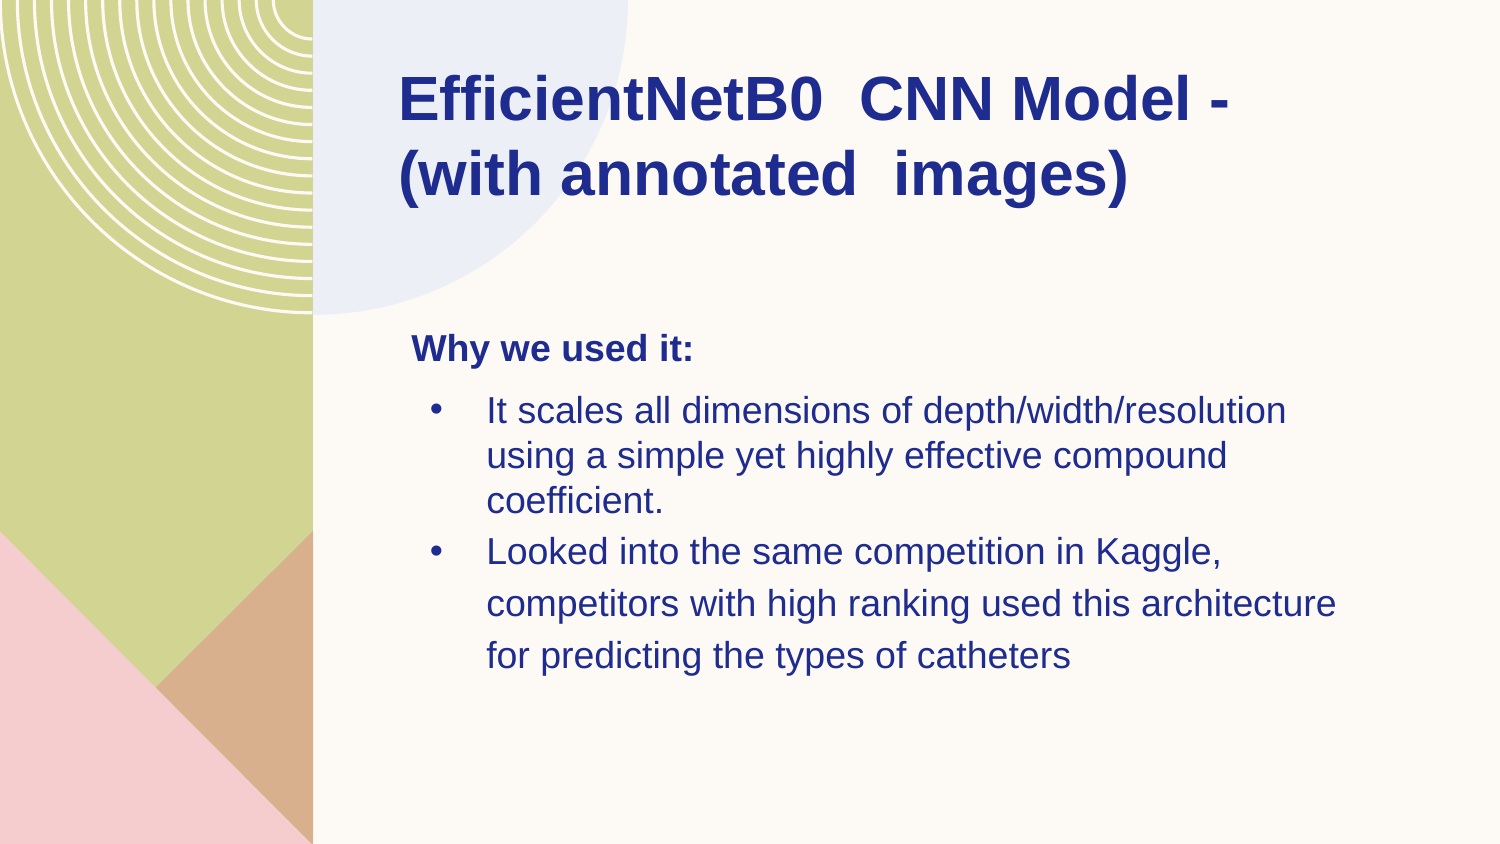

# EfficientNetB0  CNN Model -
(with annotated  images)

Why we used it:
It scales all dimensions of depth/width/resolution using a simple yet highly effective compound coefficient.
Looked into the same competition in Kaggle, competitors with high ranking used this architecture for predicting the types of catheters